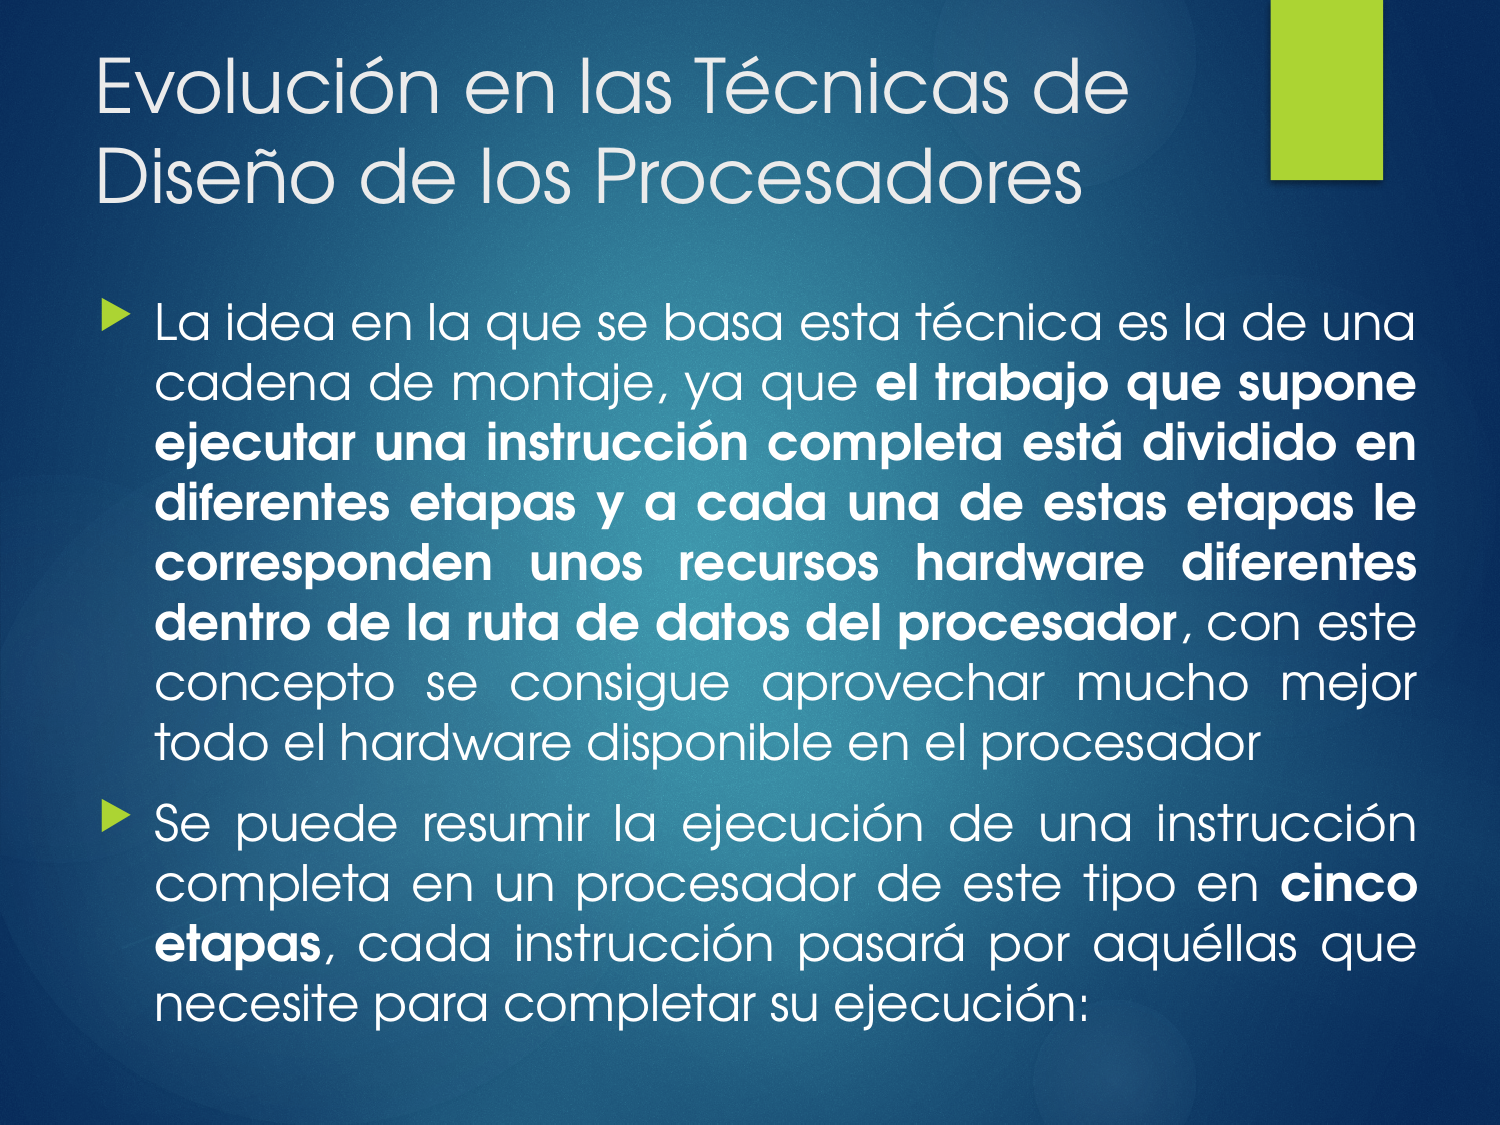

# Evolución en las Técnicas de Diseño de los Procesadores
La idea en la que se basa esta técnica es la de una cadena de montaje, ya que el trabajo que supone ejecutar una instrucción completa está dividido en diferentes etapas y a cada una de estas etapas le corresponden unos recursos hardware diferentes dentro de la ruta de datos del procesador, con este concepto se consigue aprovechar mucho mejor todo el hardware disponible en el procesador
Se puede resumir la ejecución de una instrucción completa en un procesador de este tipo en cinco etapas, cada instrucción pasará por aquéllas que necesite para completar su ejecución: